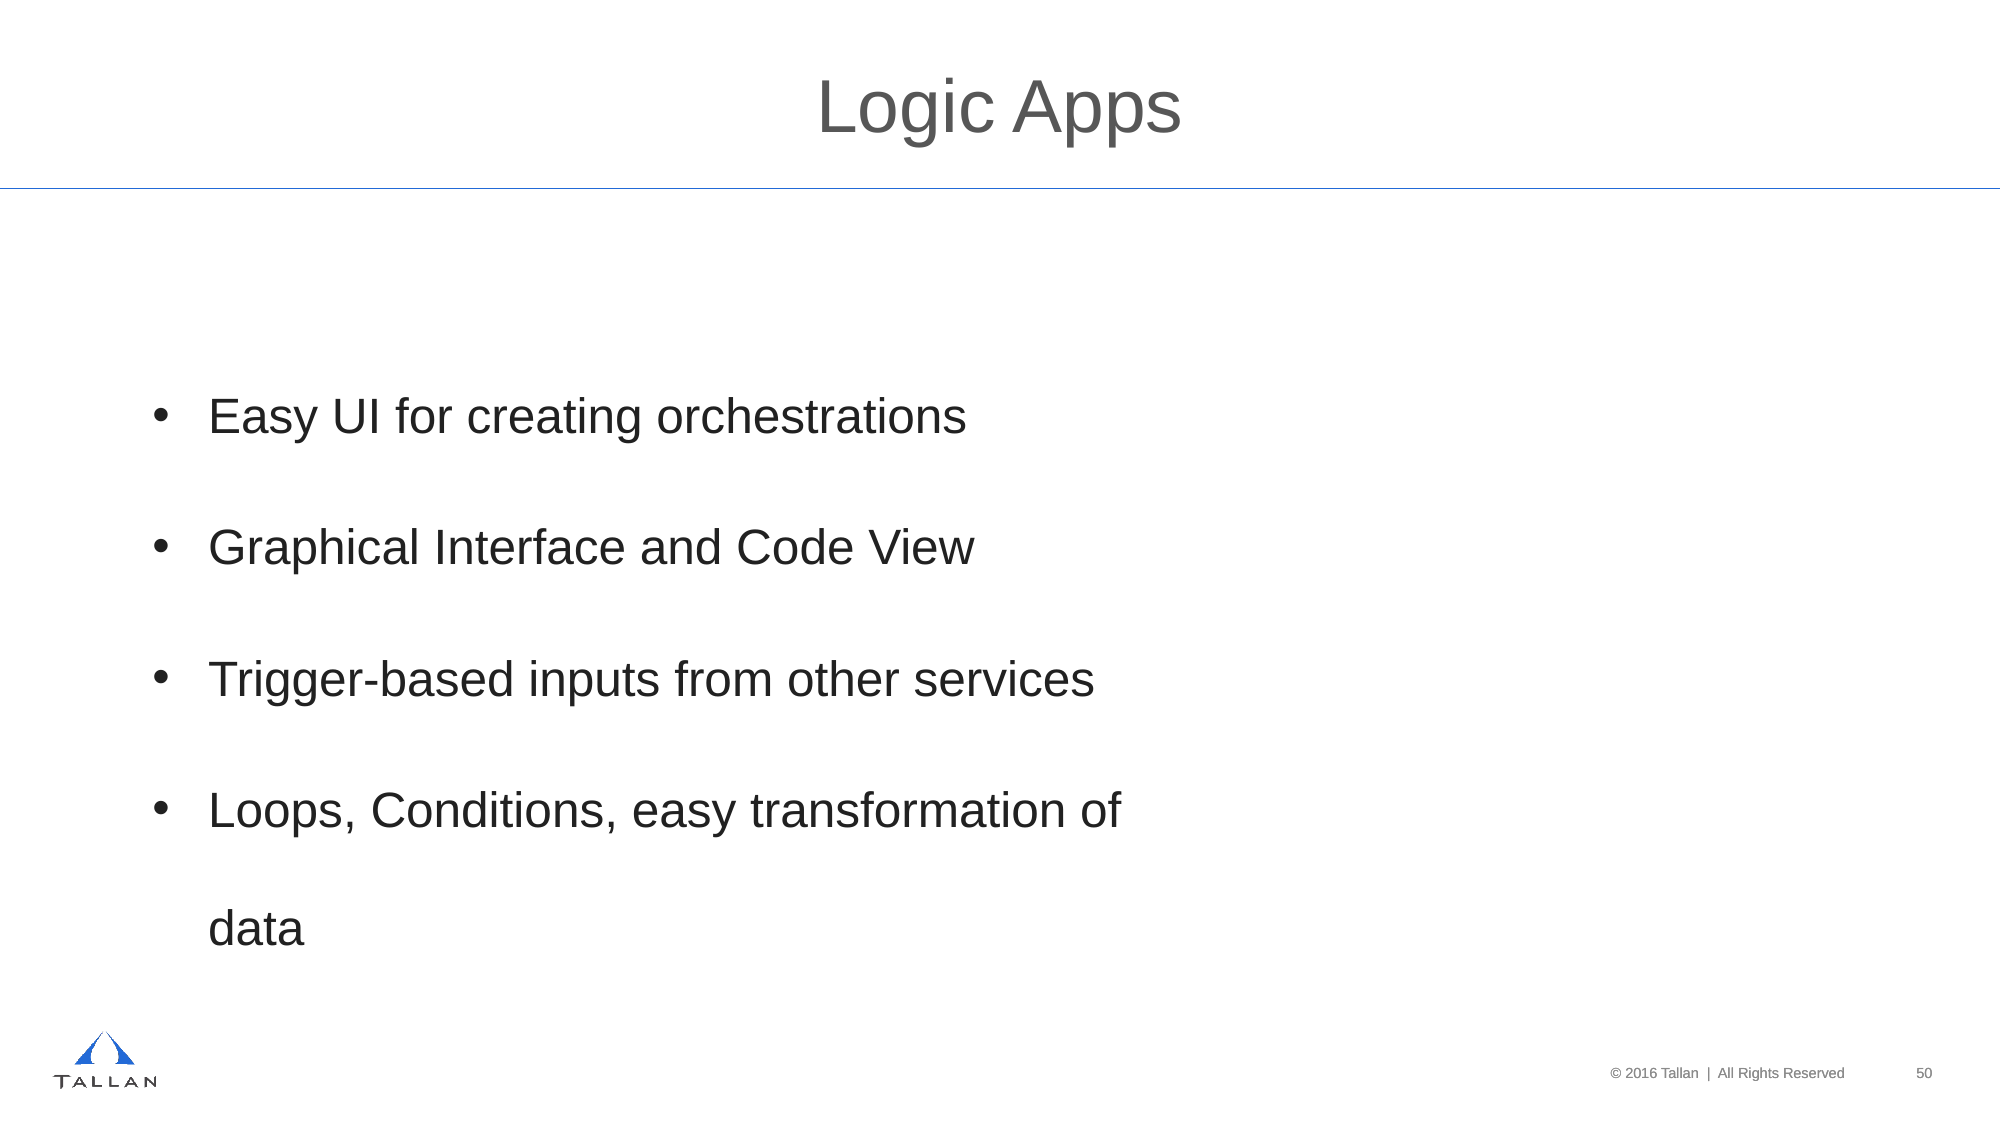

# Logic Apps
Easy UI for creating orchestrations
Graphical Interface and Code View
Trigger-based inputs from other services
Loops, Conditions, easy transformation of data